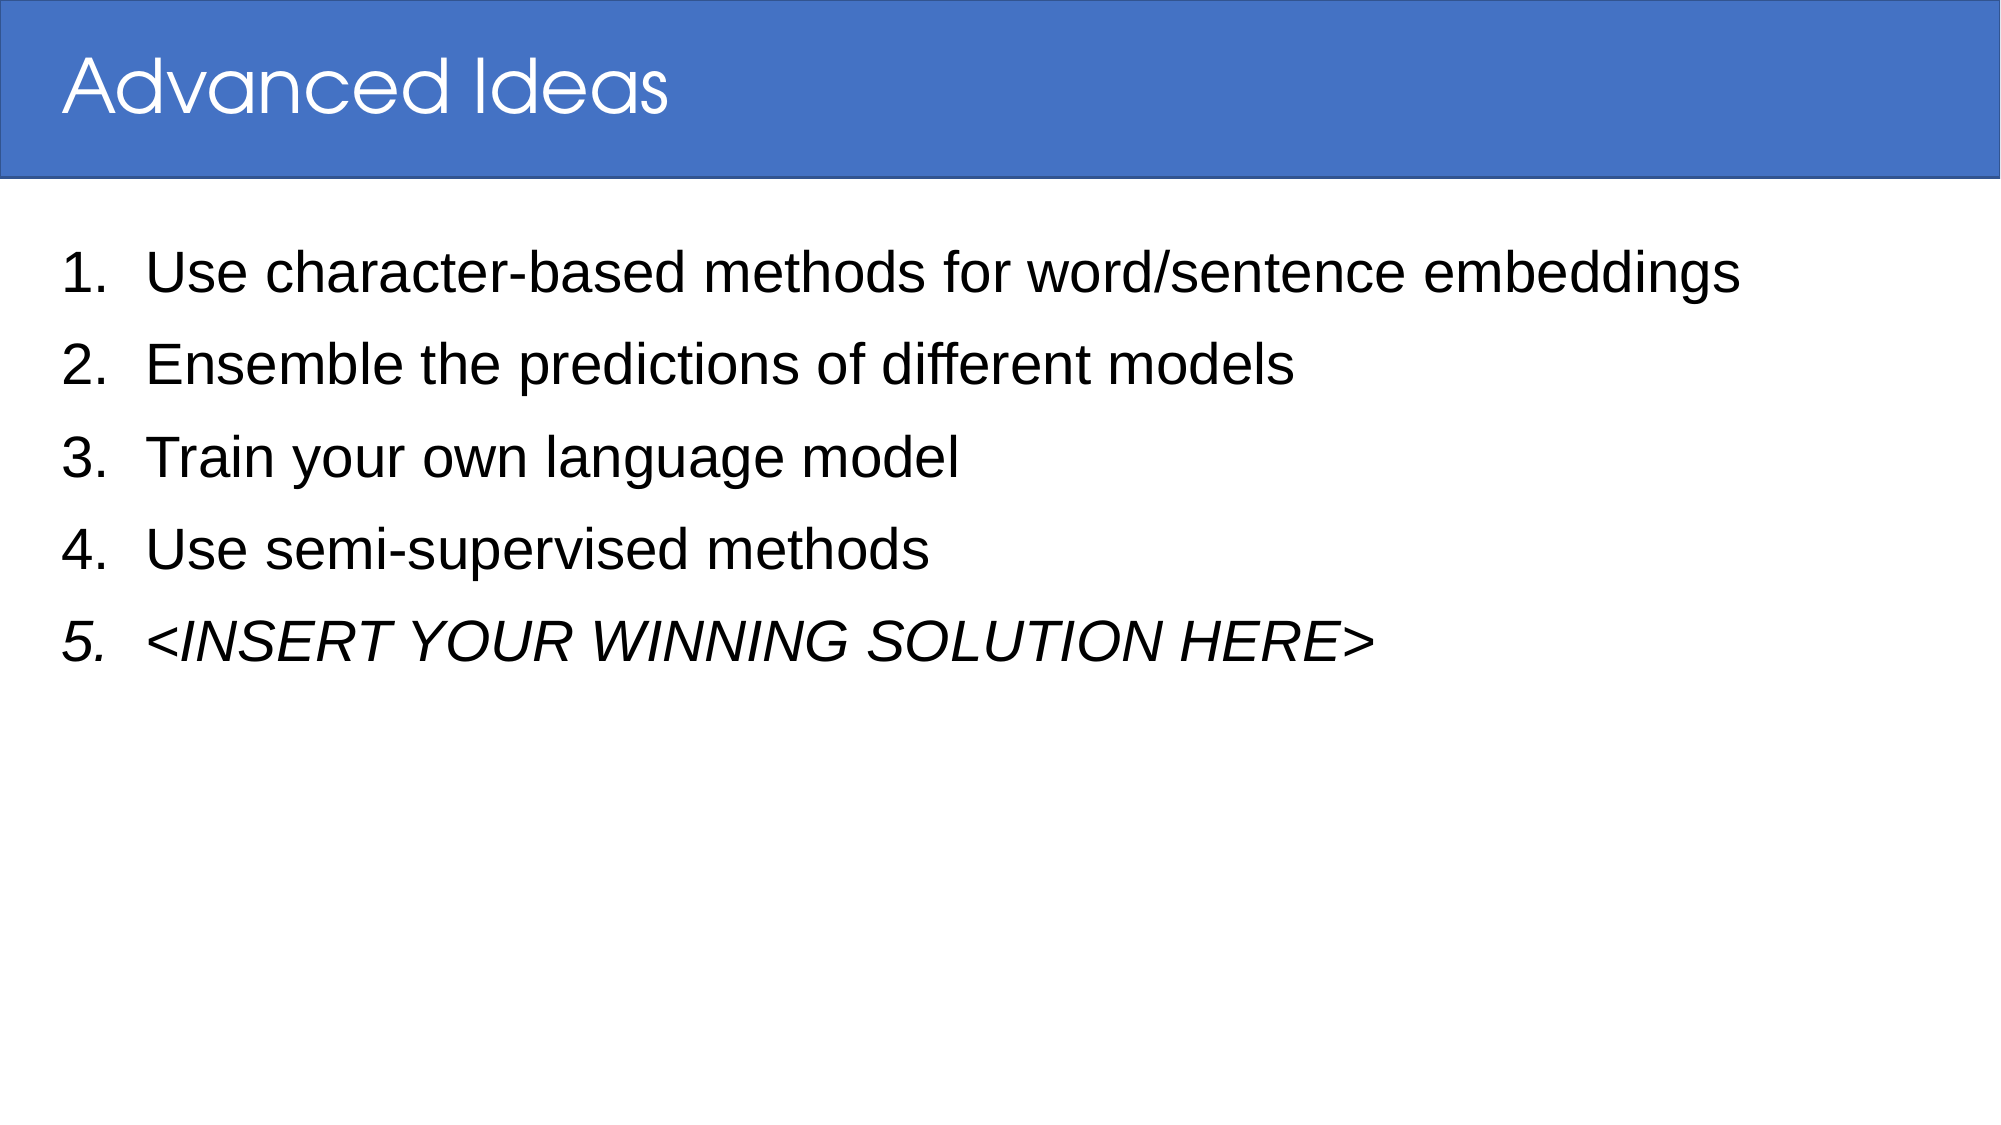

# Advanced Ideas
Use character-based methods for word/sentence embeddings
Ensemble the predictions of different models
Train your own language model
Use semi-supervised methods
<INSERT YOUR WINNING SOLUTION HERE>